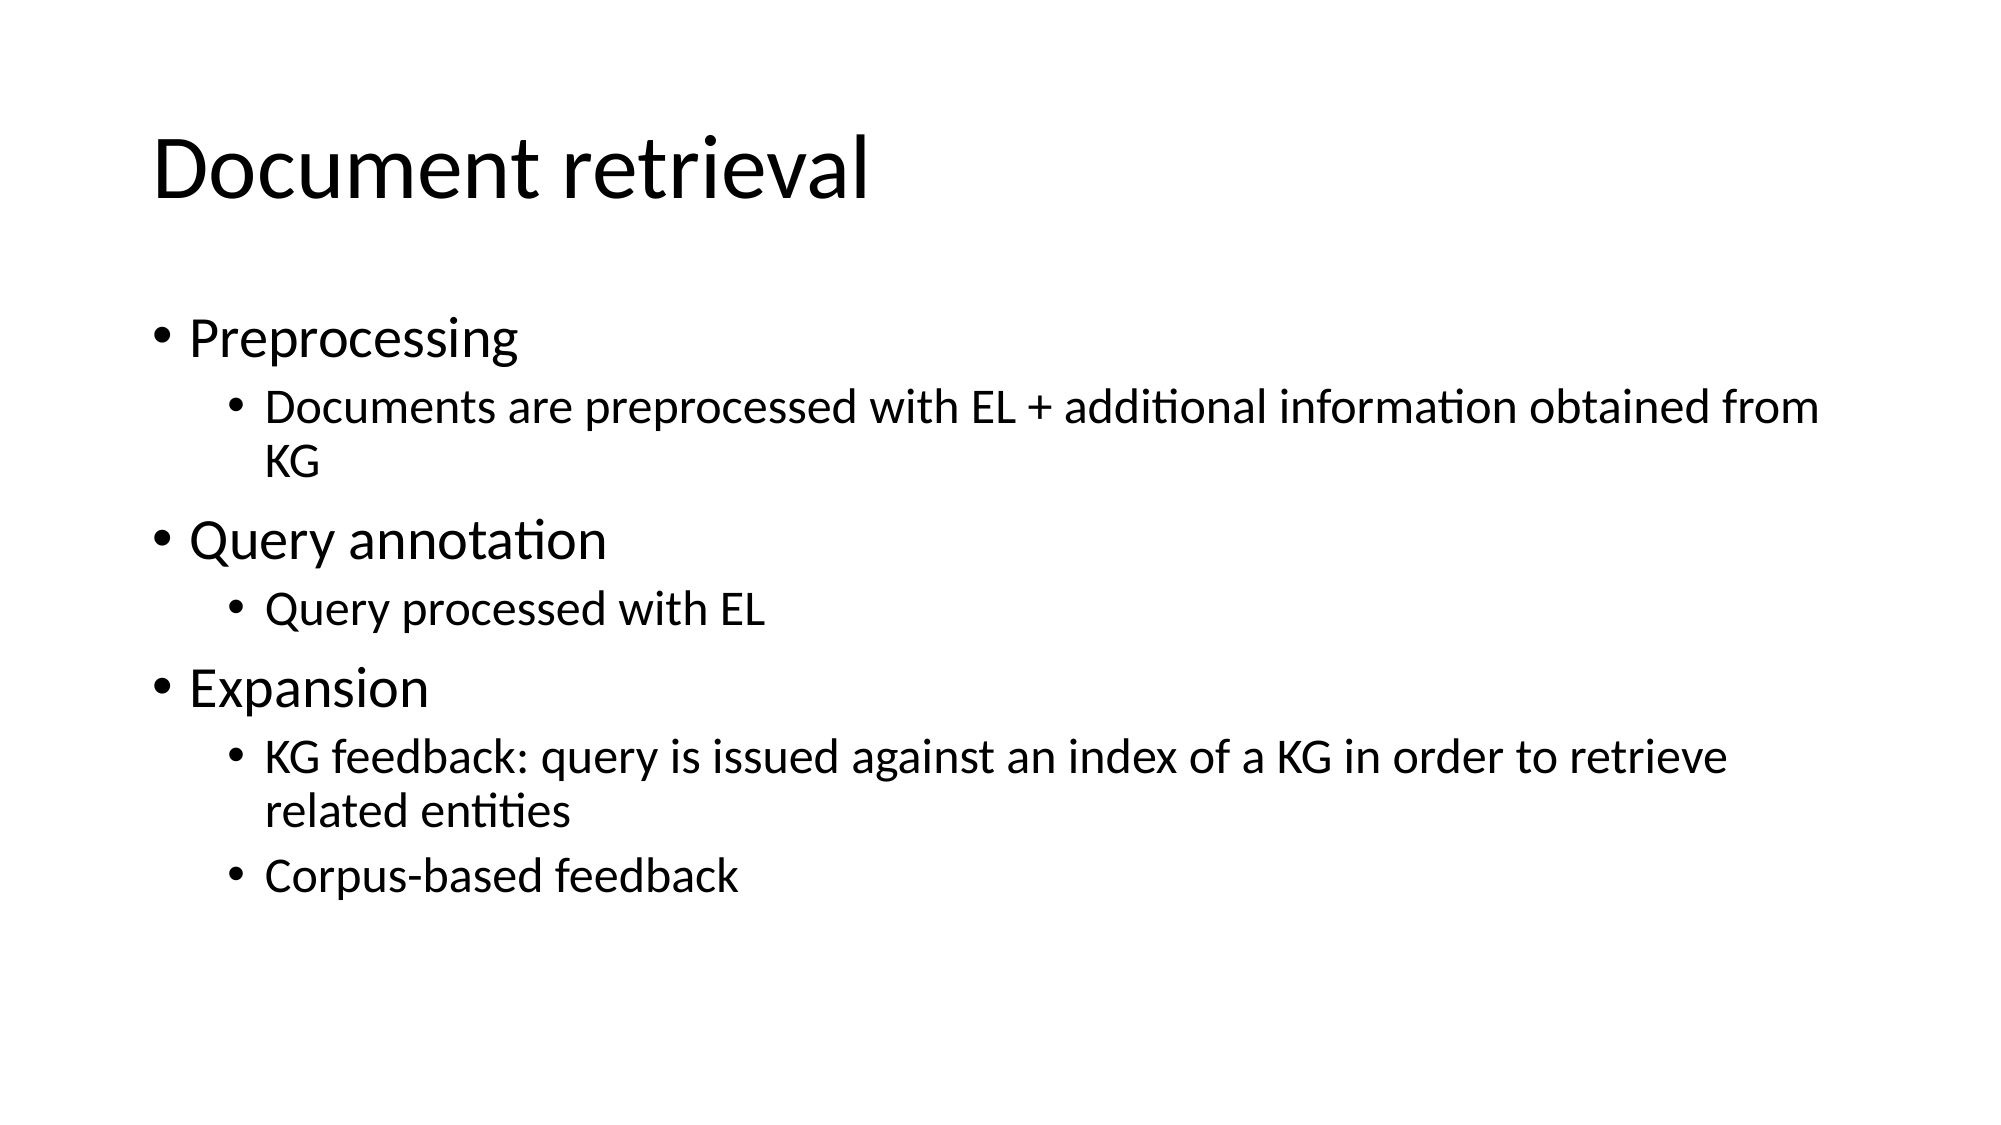

# Document retrieval
Preprocessing
Documents are preprocessed with EL + additional information obtained from KG
Query annotation
Query processed with EL
Expansion
KG feedback: query is issued against an index of a KG in order to retrieve related entities
Corpus-based feedback